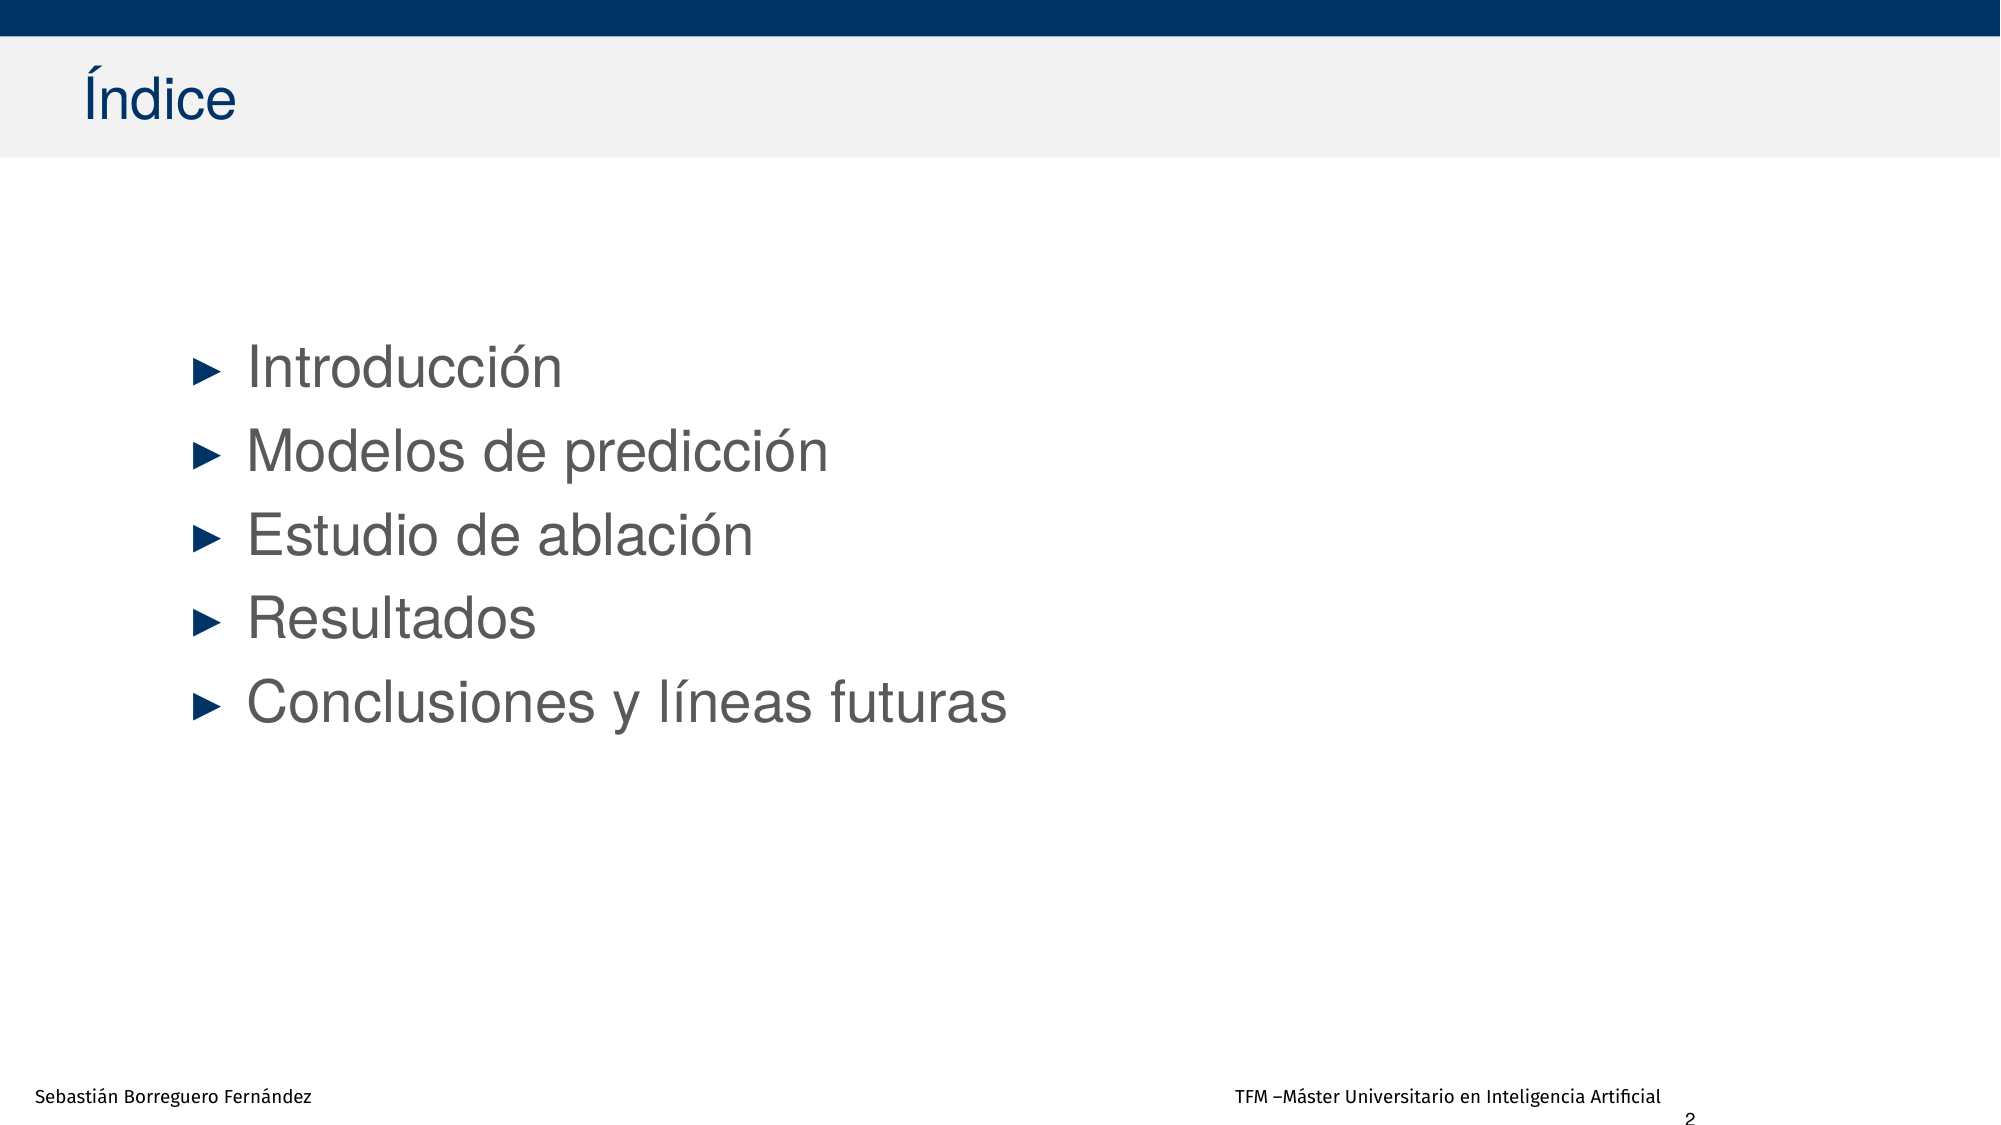

# Índice
 Introducción
 Modelos de predicción
 Estudio de ablación
 Resultados
 Conclusiones y líneas futuras

Sebastián Borreguero Fernández							TFM –Máster Universitario en Inteligencia Artificial								2